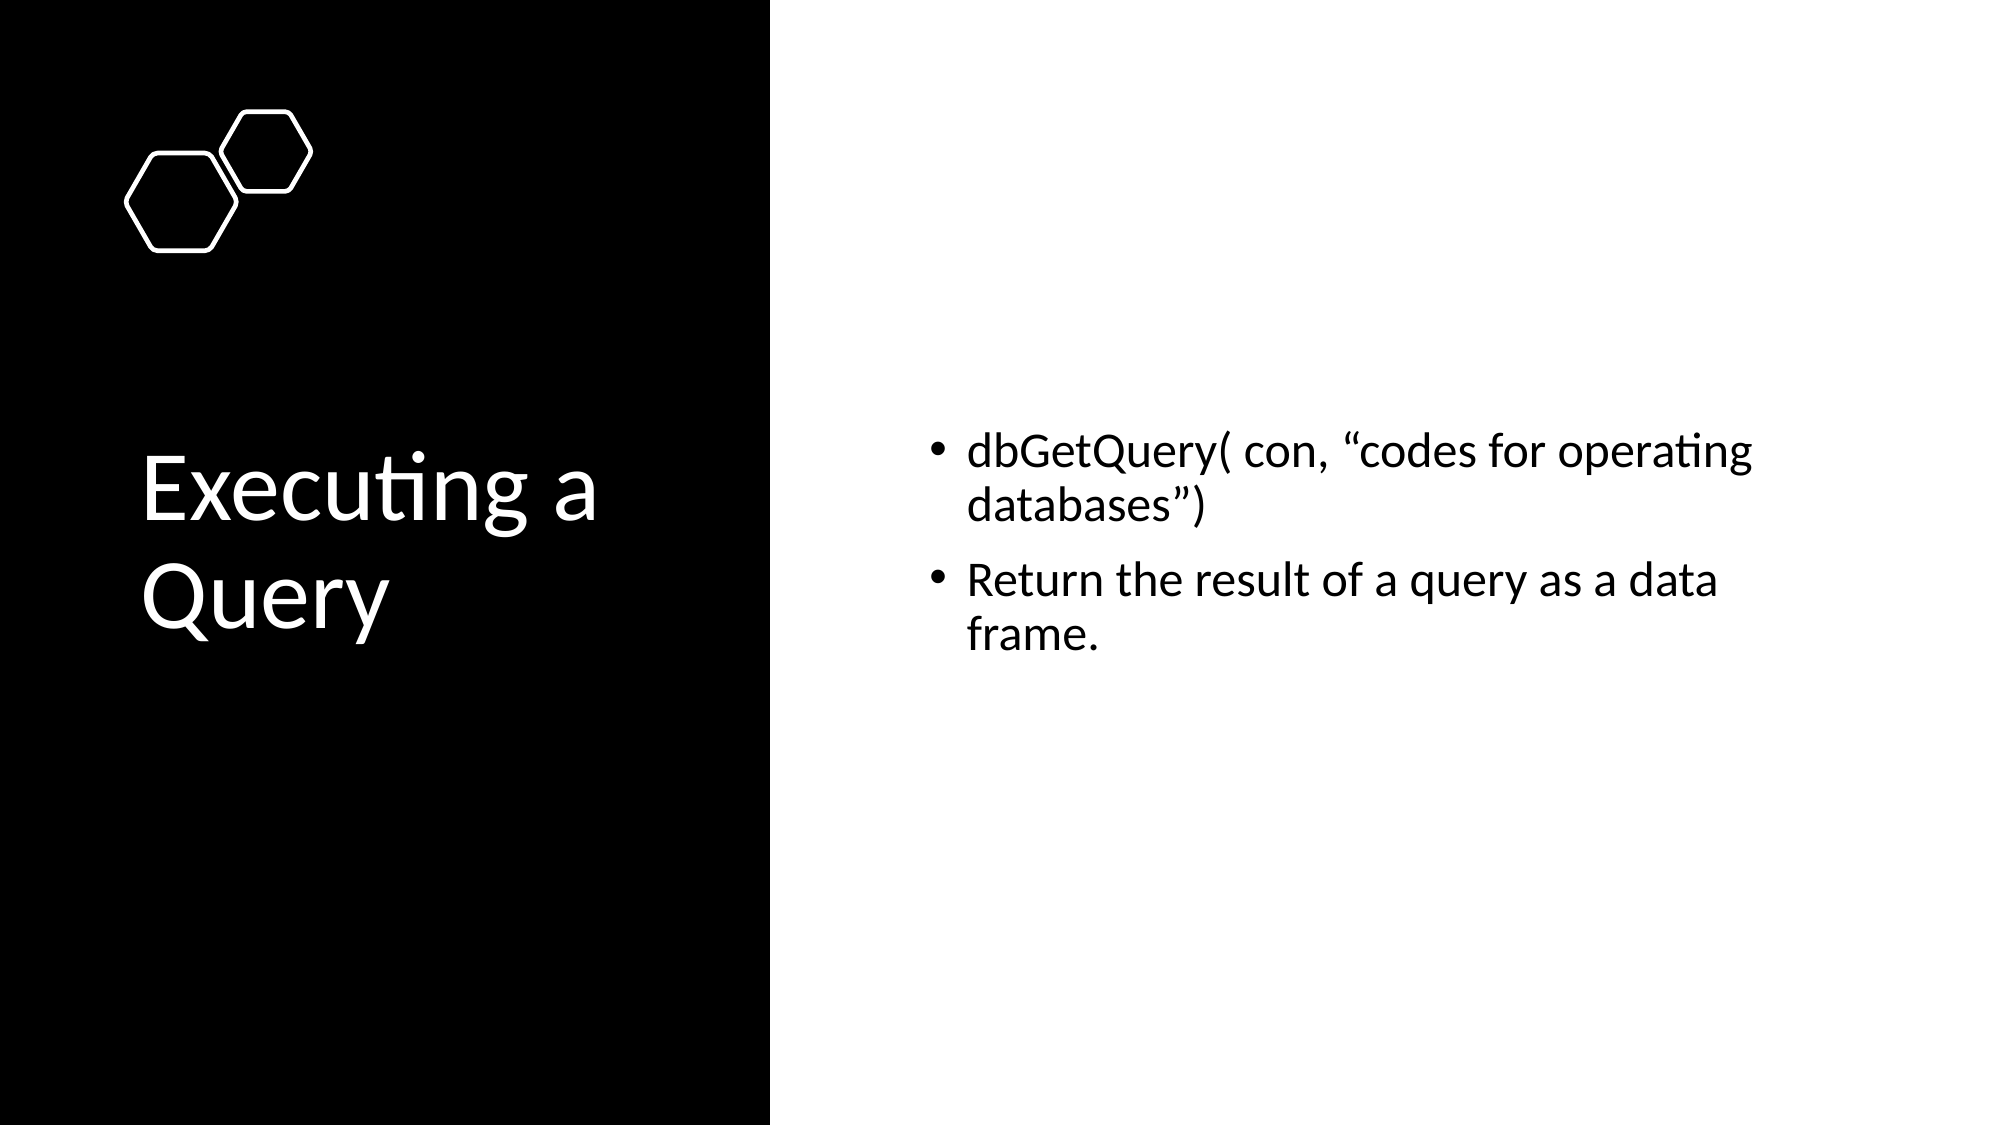

# Executing a Query
dbGetQuery( con, “codes for operating databases”)
Return the result of a query as a data frame.